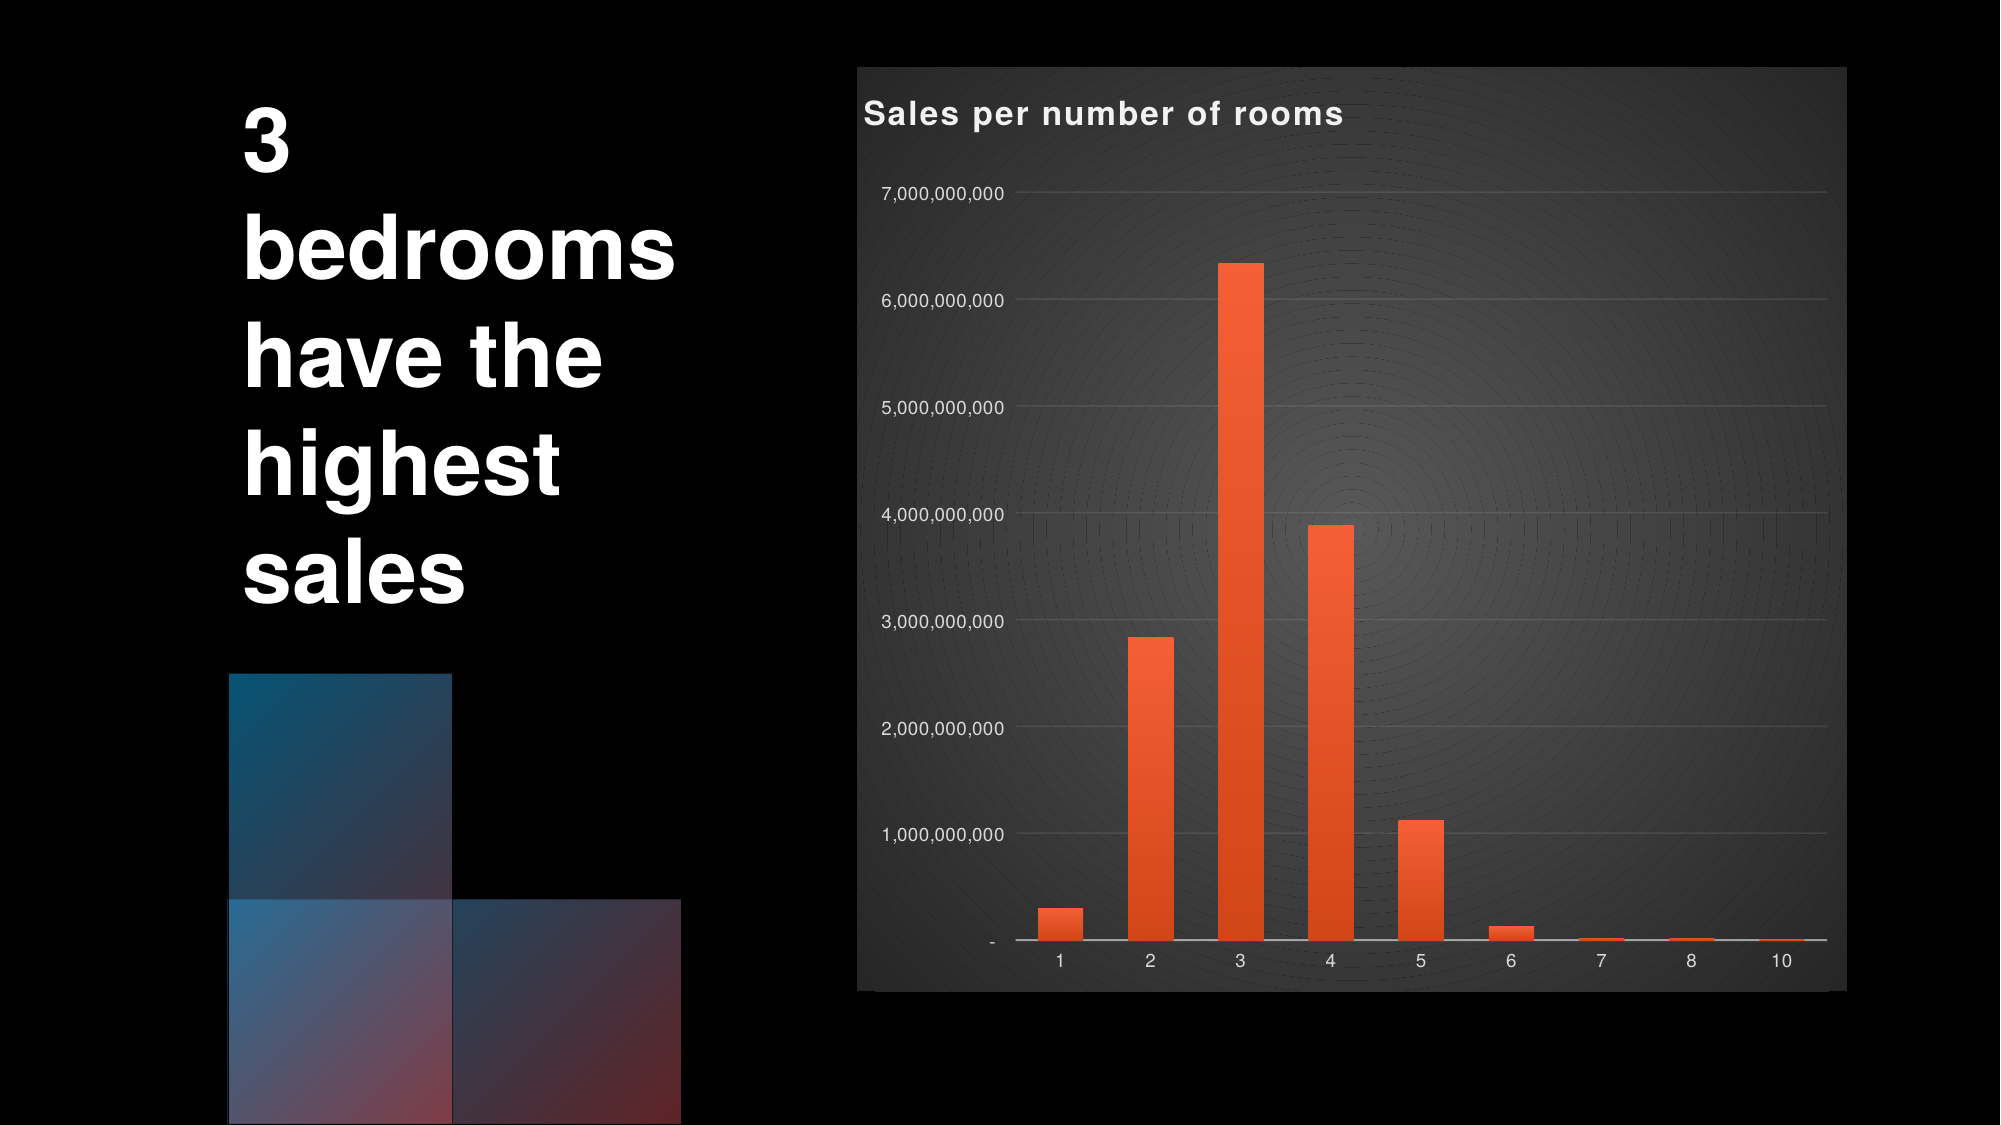

### Chart: Sales per number of rooms

| Category | Total |
|---|---|
| 1 | 295434451.0 |
| 2 | 2827496179.0 |
| 3 | 6328430155.0 |
| 4 | 3884917306.0 |
| 5 | 1114675208.0 |
| 6 | 123907500.0 |
| 7 | 19207000.0 |
| 8 | 12822000.0 |
| 10 | 900000.0 |
# 3 bedrooms have the highest sales